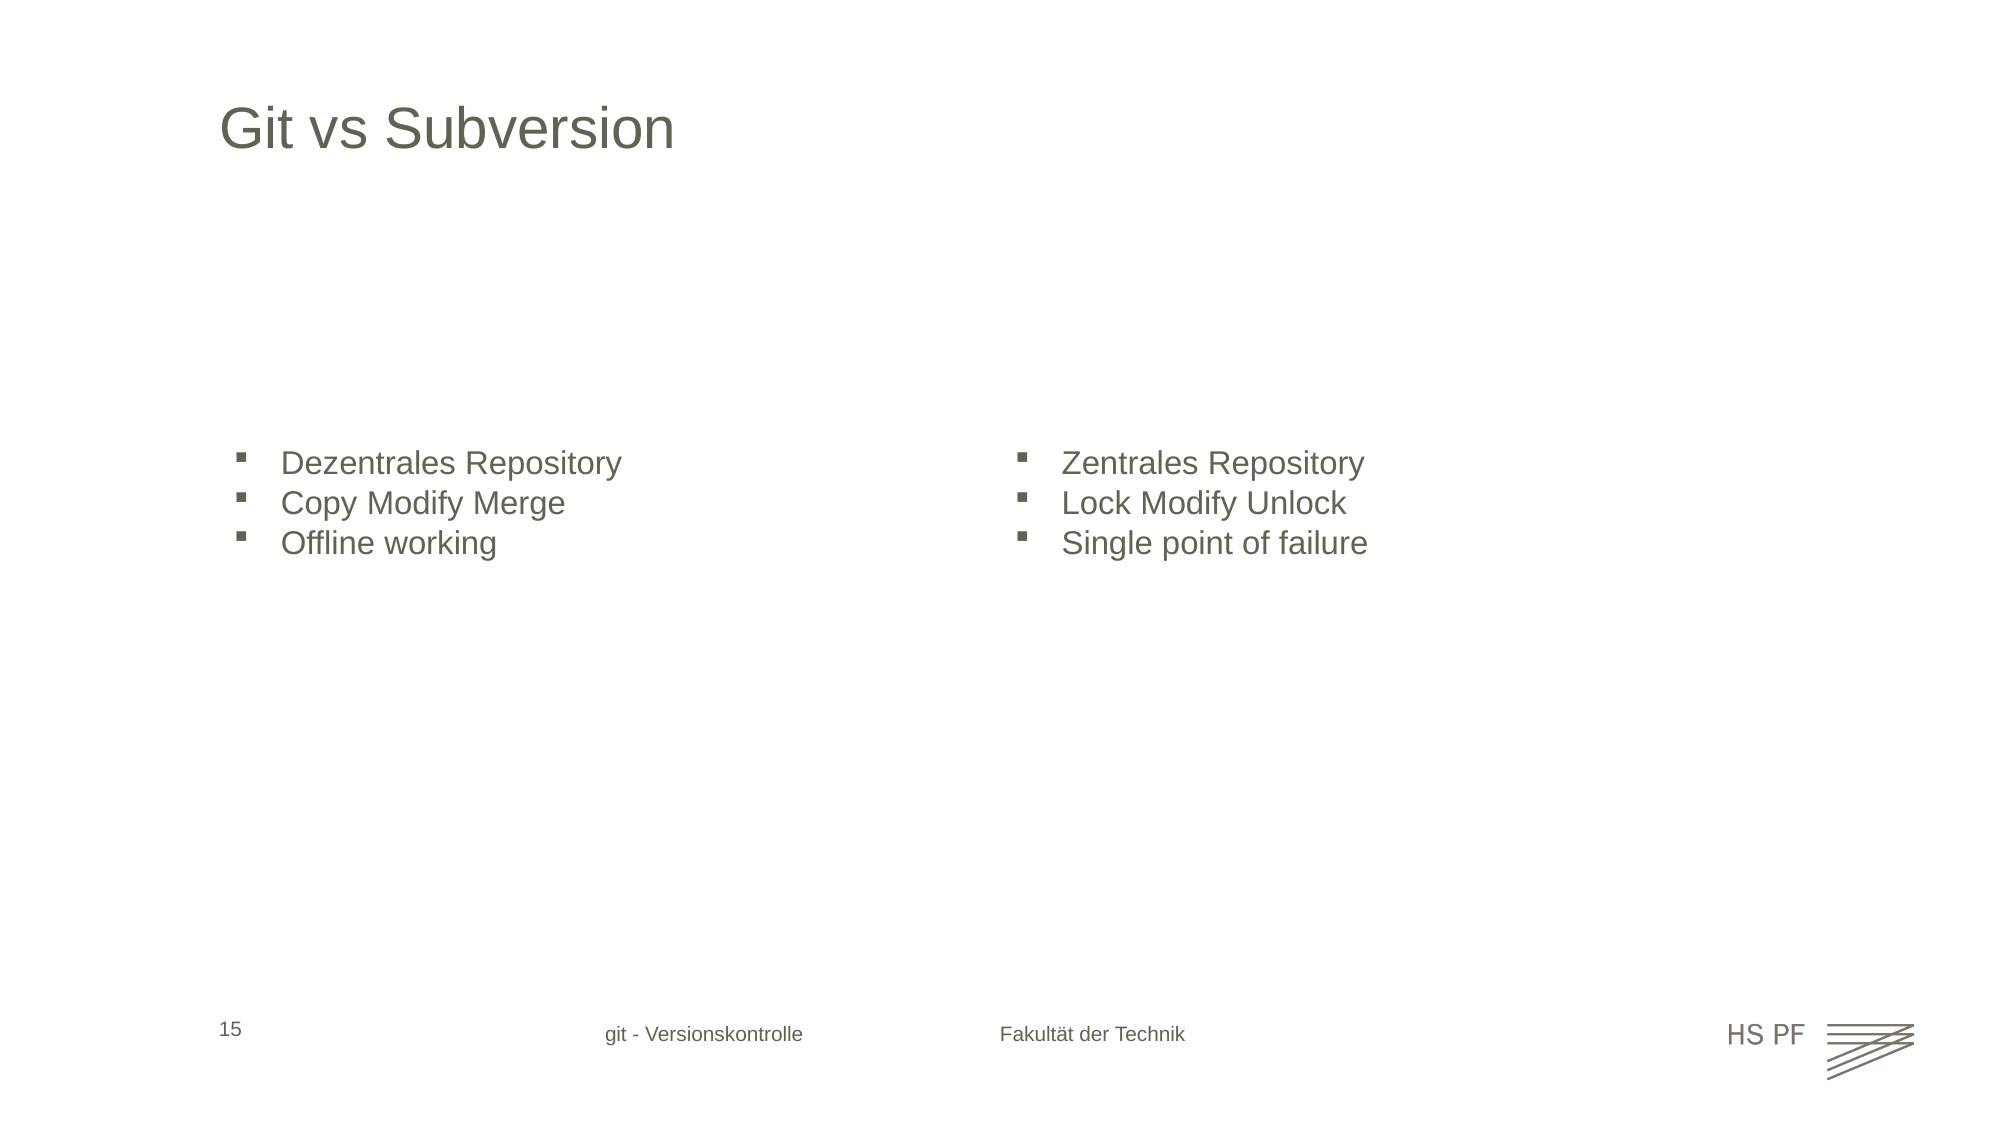

# Git vs Subversion
Dezentrales Repository
Copy Modify Merge
Offline working
Zentrales Repository
Lock Modify Unlock
Single point of failure